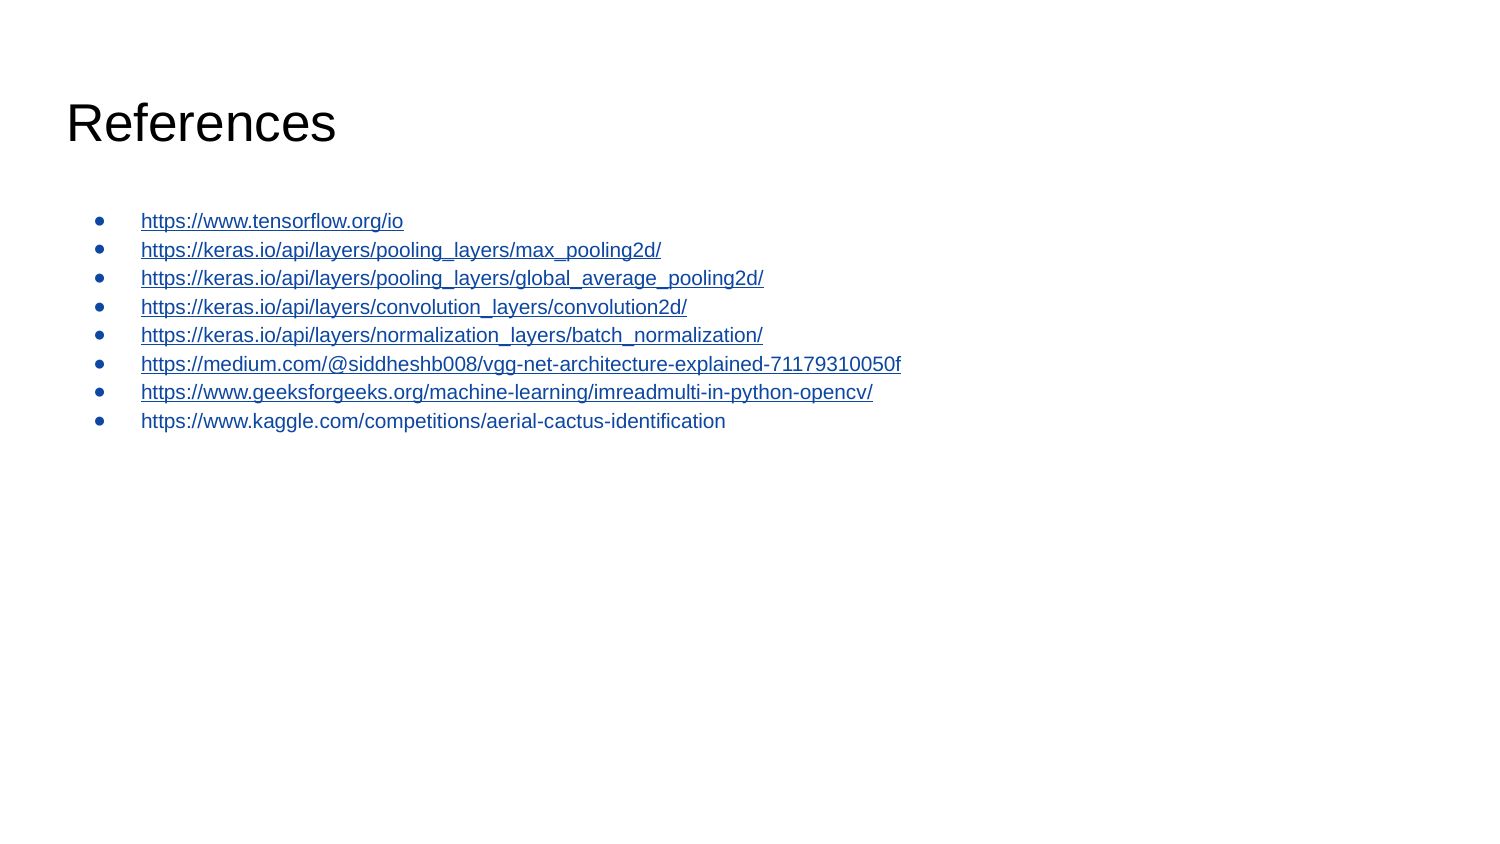

# References
https://www.tensorflow.org/io
https://keras.io/api/layers/pooling_layers/max_pooling2d/
https://keras.io/api/layers/pooling_layers/global_average_pooling2d/
https://keras.io/api/layers/convolution_layers/convolution2d/
https://keras.io/api/layers/normalization_layers/batch_normalization/
https://medium.com/@siddheshb008/vgg-net-architecture-explained-71179310050f
https://www.geeksforgeeks.org/machine-learning/imreadmulti-in-python-opencv/
https://www.kaggle.com/competitions/aerial-cactus-identification